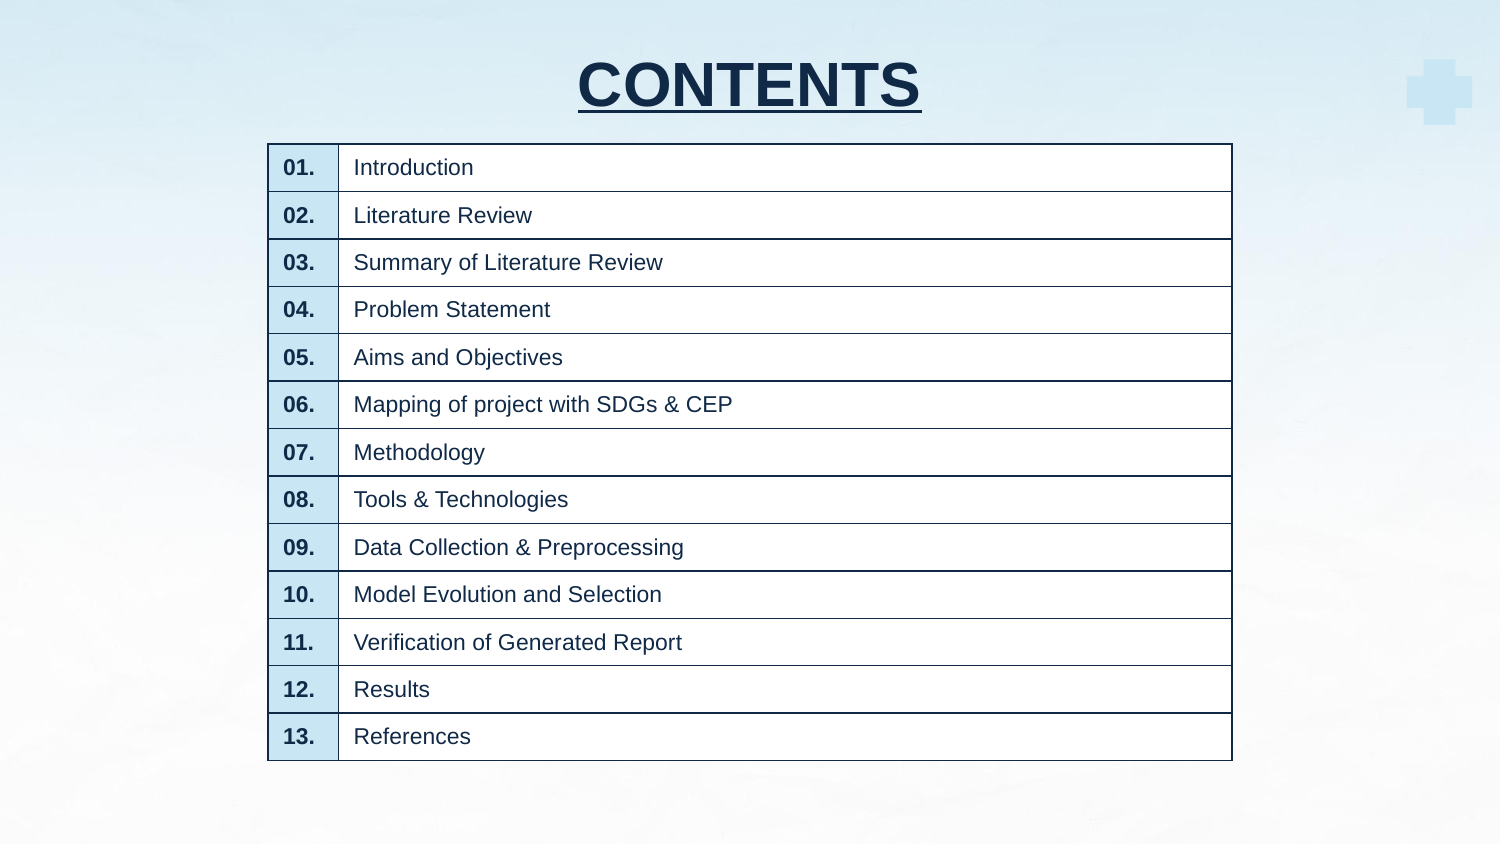

# CONTENTS
| 01. | Introduction |
| --- | --- |
| 02. | Literature Review |
| 03. | Summary of Literature Review |
| 04. | Problem Statement |
| 05. | Aims and Objectives |
| 06. | Mapping of project with SDGs & CEP |
| 07. | Methodology |
| 08. | Tools & Technologies |
| 09. | Data Collection & Preprocessing |
| 10. | Model Evolution and Selection |
| 11. | Verification of Generated Report |
| 12. | Results |
| 13. | References |